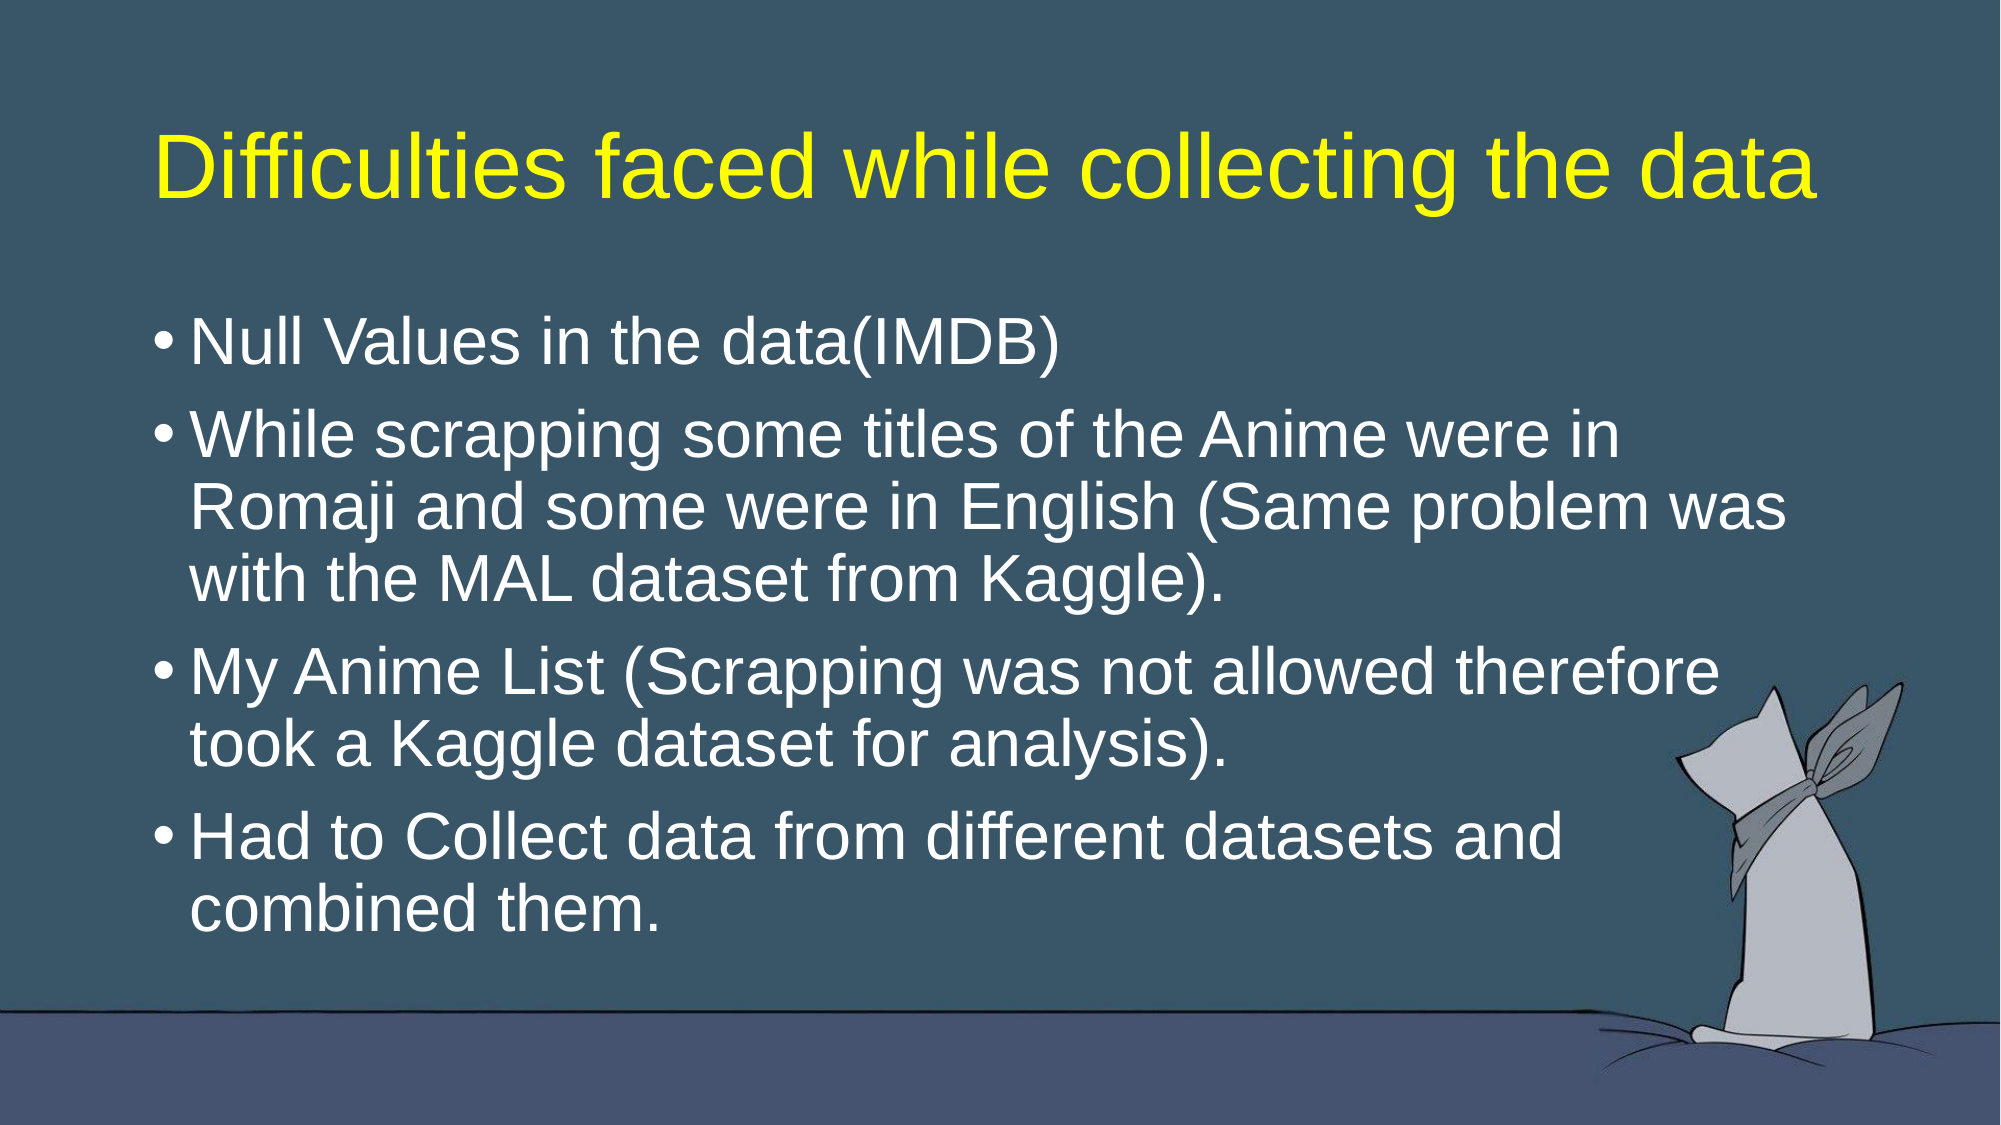

# Difficulties faced while collecting the data
Null Values in the data(IMDB)
While scrapping some titles of the Anime were in Romaji and some were in English (Same problem was with the MAL dataset from Kaggle).
My Anime List (Scrapping was not allowed therefore took a Kaggle dataset for analysis).
Had to Collect data from different datasets and combined them.